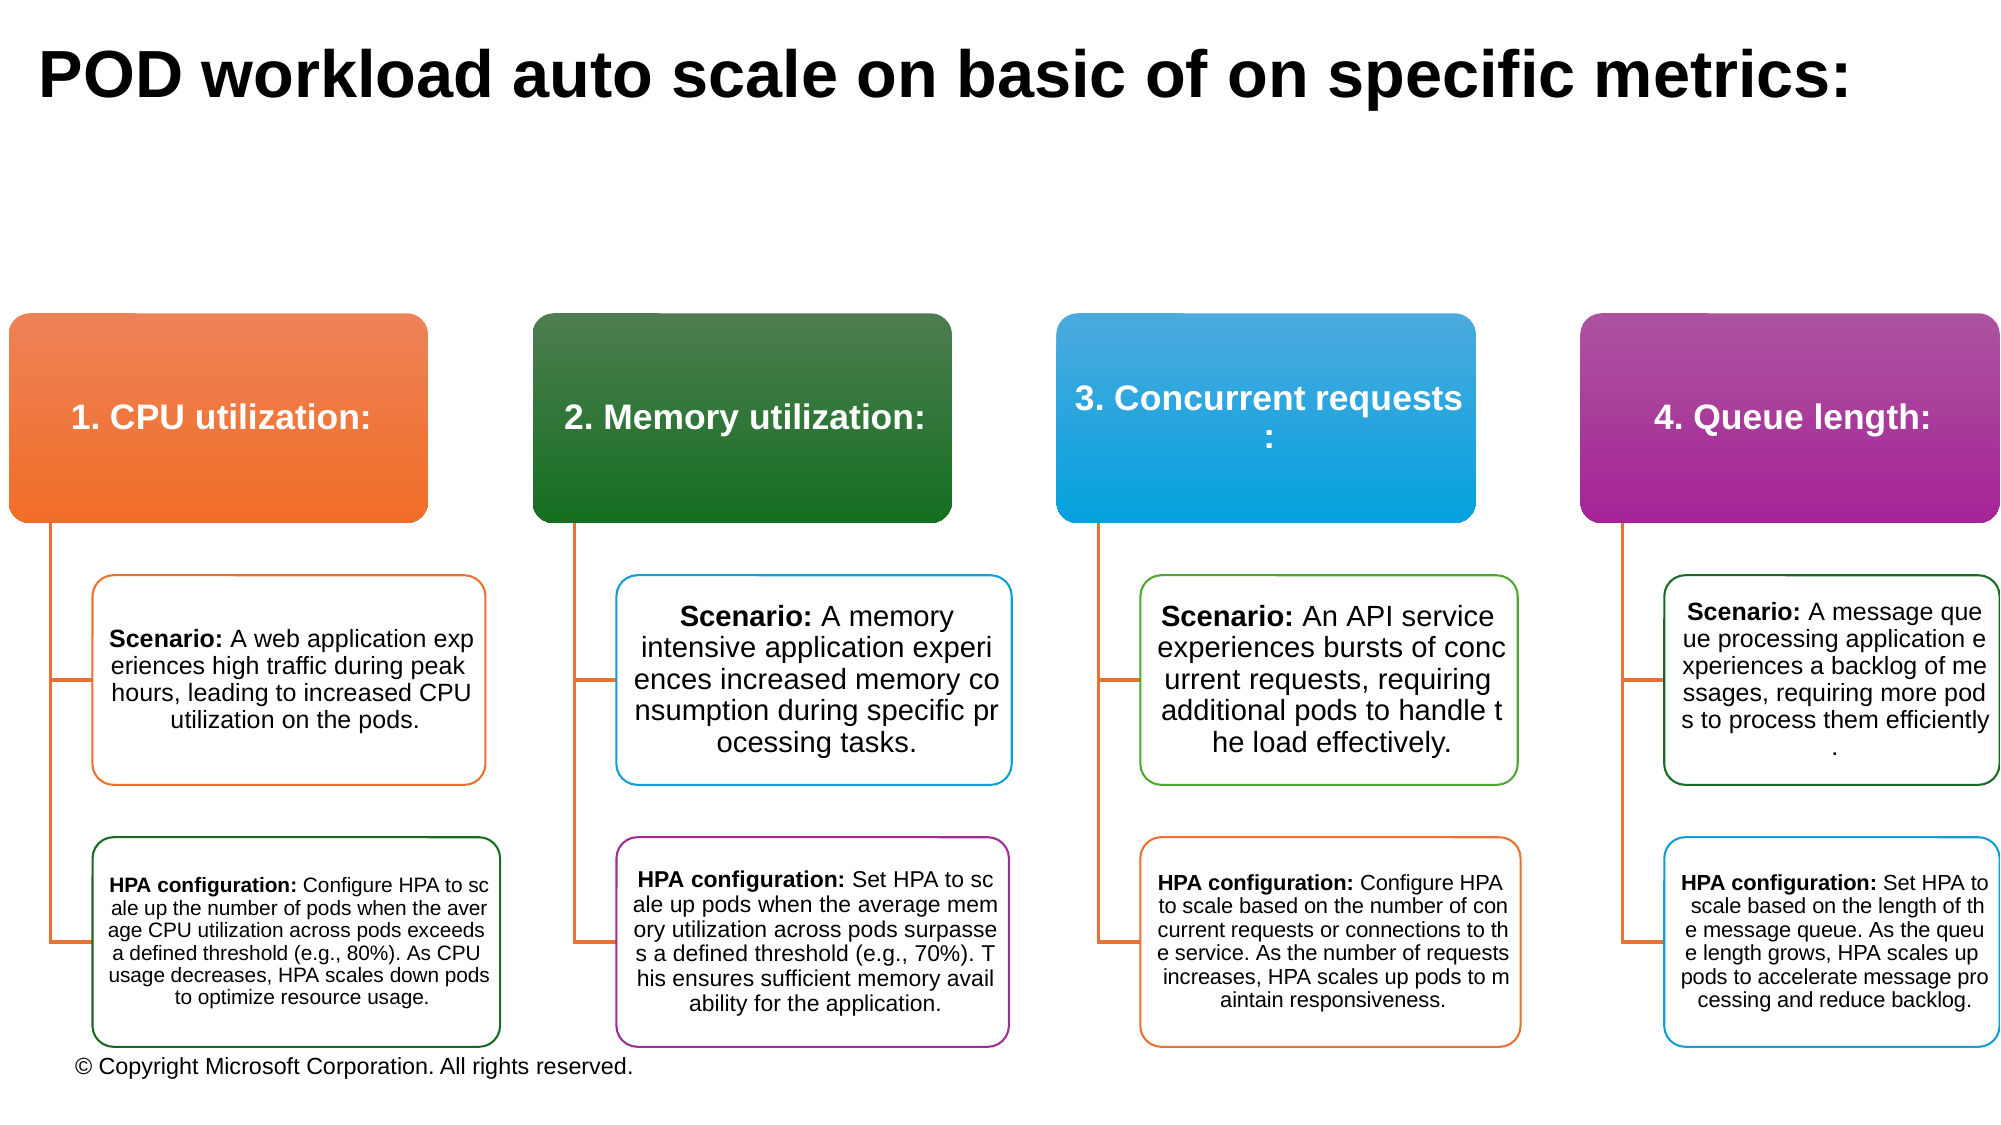

# POD workload auto scale on basic of on specific metrics:
1. CPU utilization:
Scenario: A web application experiences high traffic during peak hours, leading to increased CPU utilization on the pods.
HPA configuration: Configure HPA to scale up the number of pods when the average CPU utilization across pods exceeds a defined threshold (e.g., 80%). As CPU usage decreases, HPA scales down pods to optimize resource usage.
2. Memory utilization:
Scenario: A memory intensive application experiences increased memory consumption during specific processing tasks.
HPA configuration: Set HPA to scale up pods when the average memory utilization across pods surpasses a defined threshold (e.g., 70%). This ensures sufficient memory availability for the application.
3. Concurrent requests:
Scenario: An API service experiences bursts of concurrent requests, requiring additional pods to handle the load effectively.
HPA configuration: Configure HPA to scale based on the number of concurrent requests or connections to the service. As the number of requests increases, HPA scales up pods to maintain responsiveness.
4. Queue length:
Scenario: A message queue processing application experiences a backlog of messages, requiring more pods to process them efficiently.
HPA configuration: Set HPA to scale based on the length of the message queue. As the queue length grows, HPA scales up pods to accelerate message processing and reduce backlog.